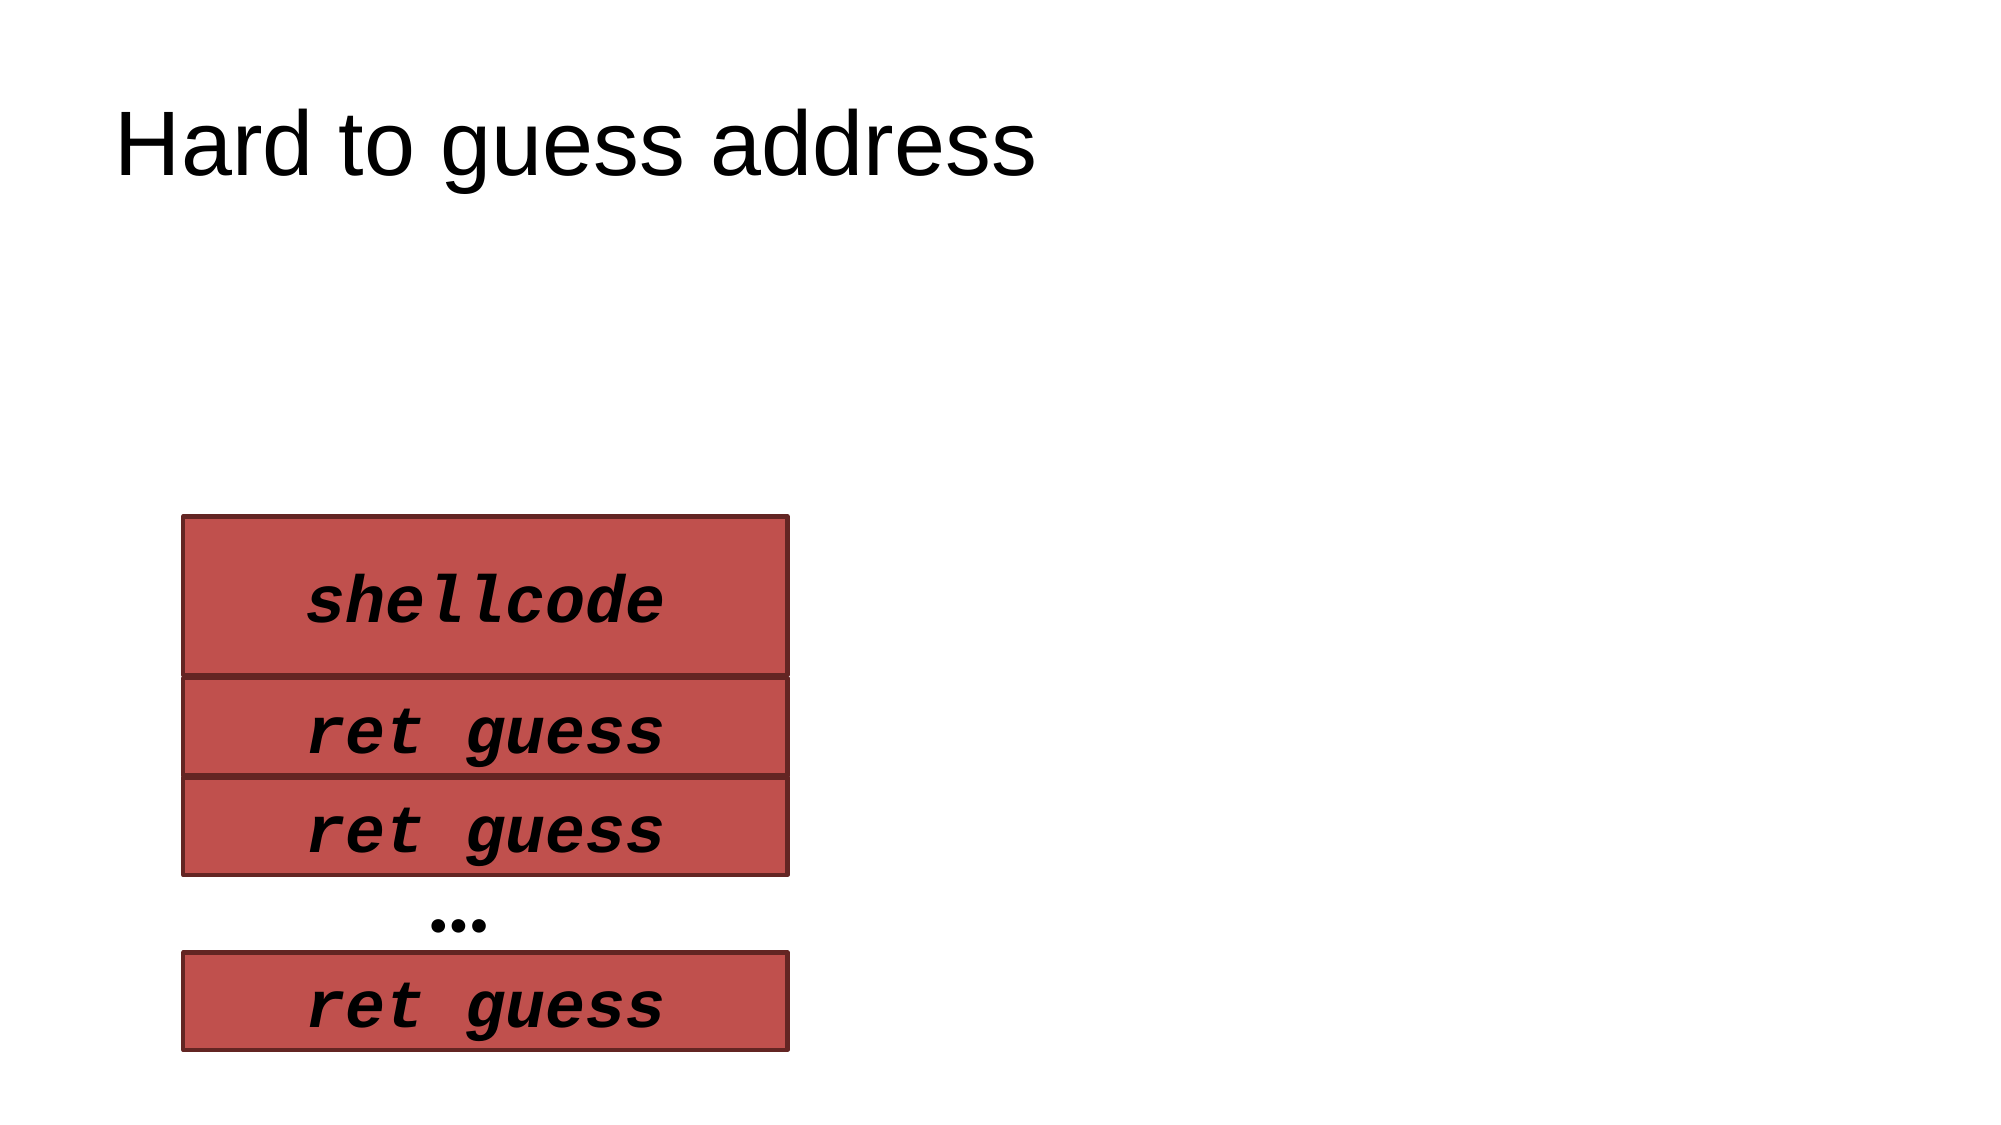

# Hard to guess address

shellcode
ret guess
ret guess
…
ret guess